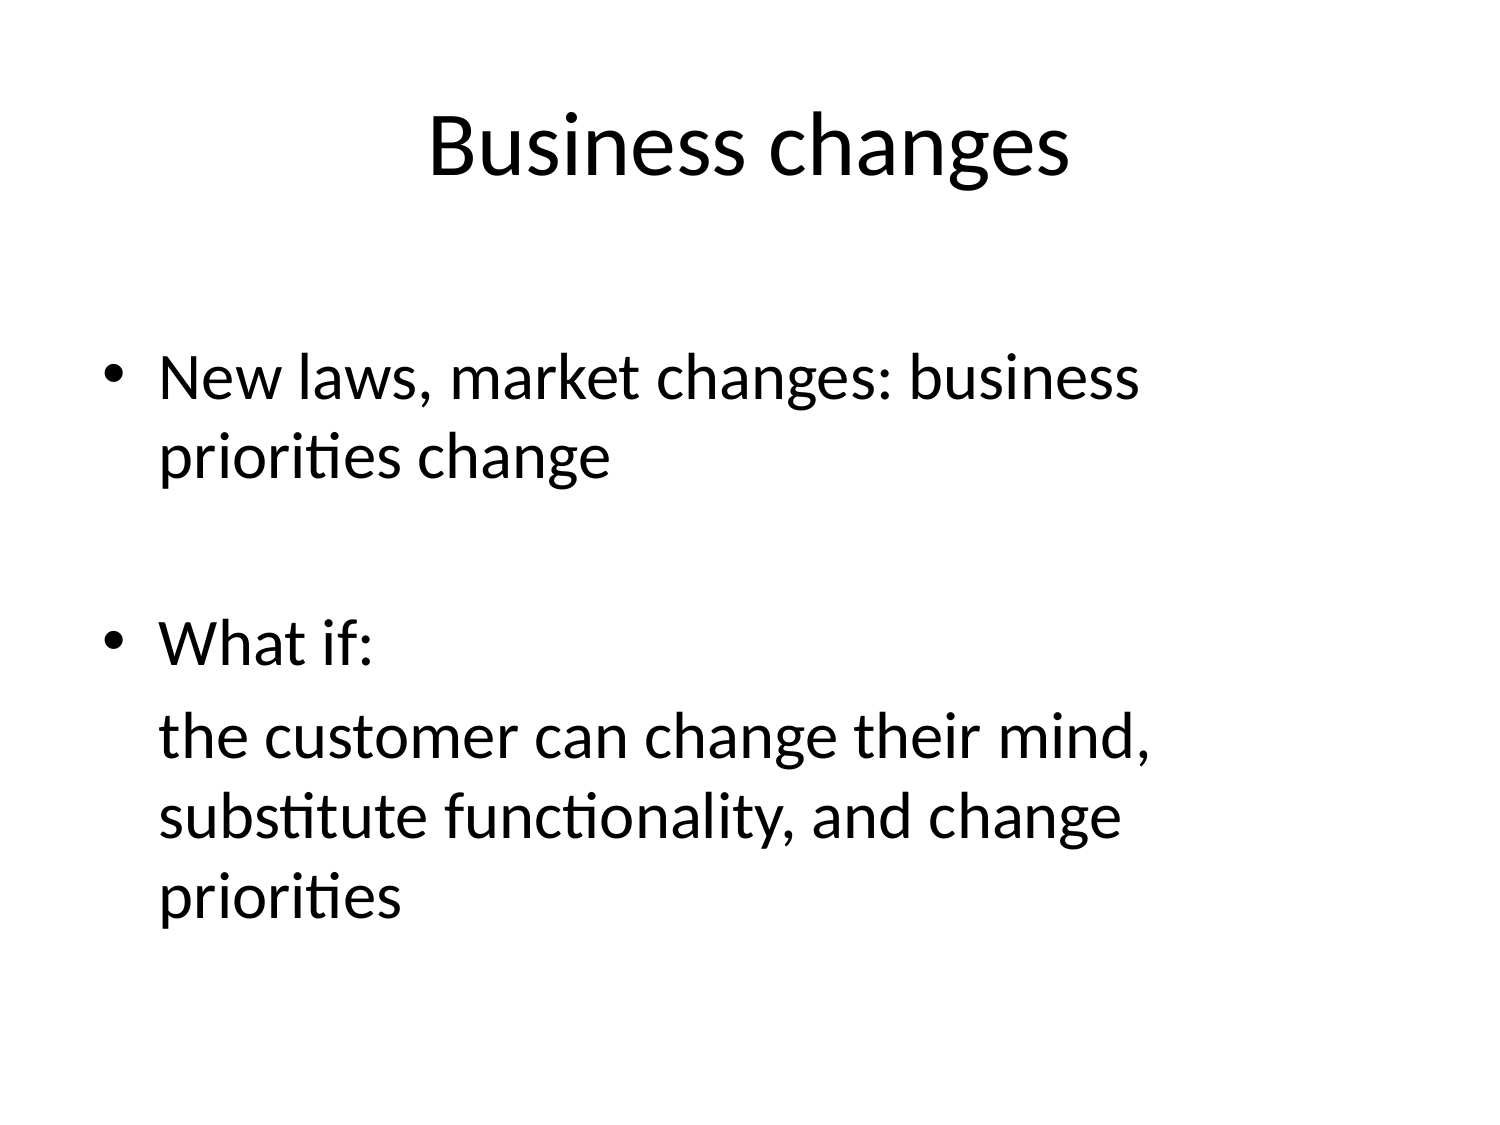

# Business changes
New laws, market changes: business priorities change

What if:
	the customer can change their mind, substitute functionality, and change priorities